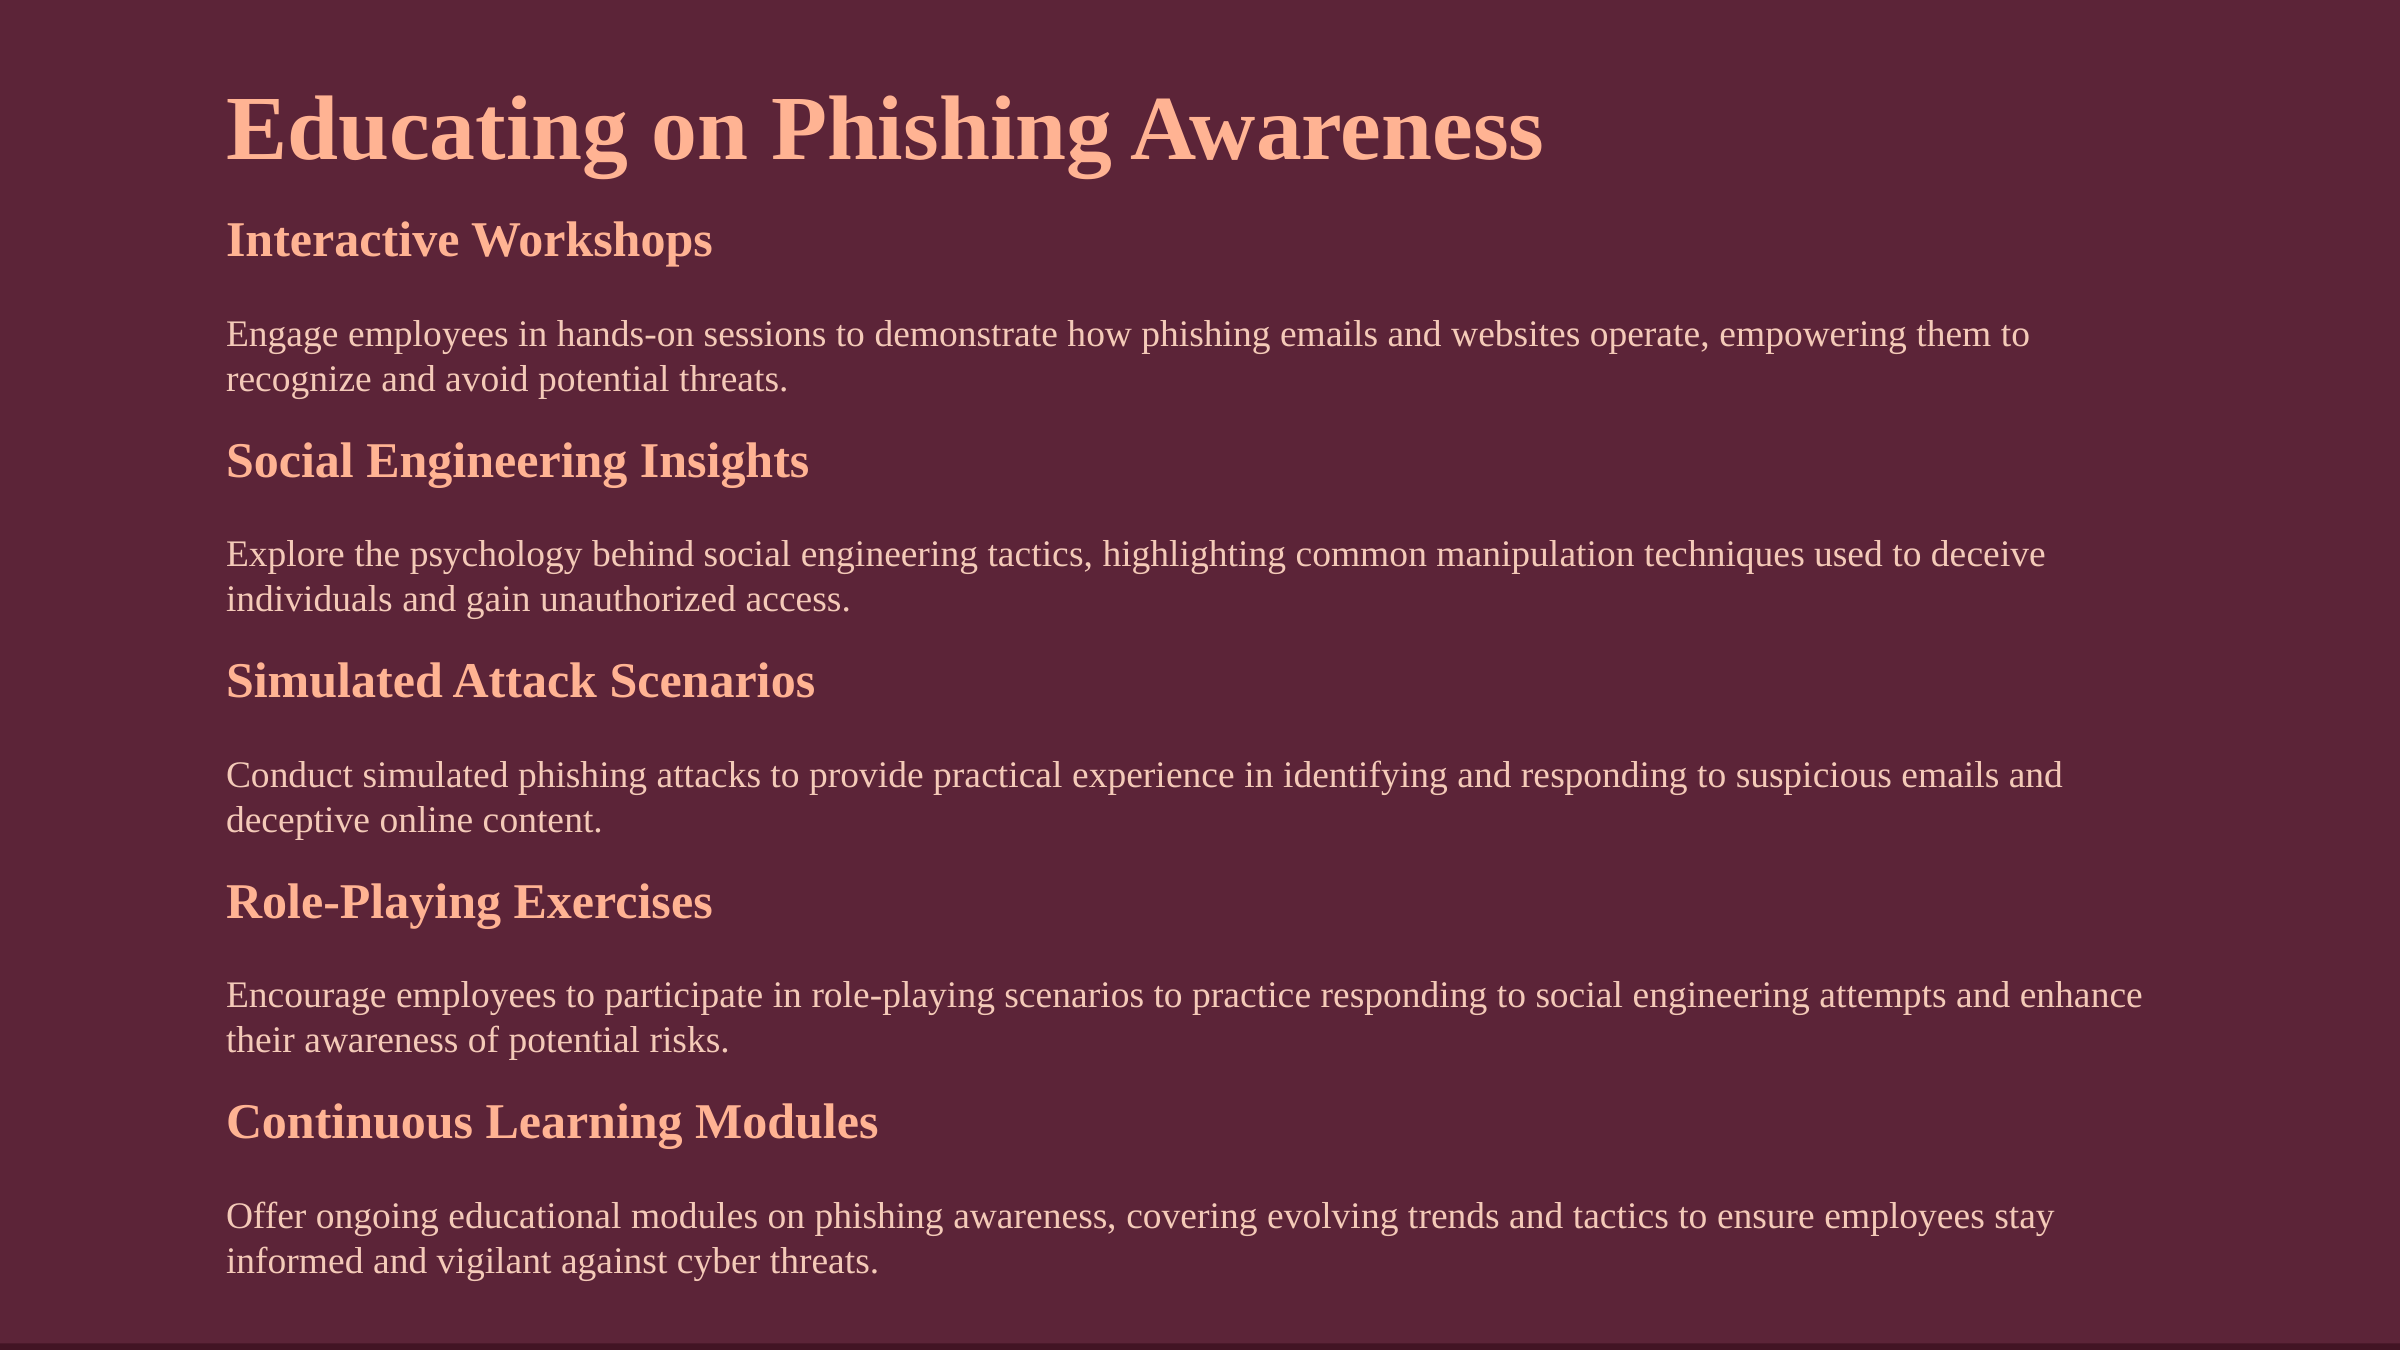

Educating on Phishing Awareness
Interactive Workshops
Engage employees in hands-on sessions to demonstrate how phishing emails and websites operate, empowering them to recognize and avoid potential threats.
Social Engineering Insights
Explore the psychology behind social engineering tactics, highlighting common manipulation techniques used to deceive individuals and gain unauthorized access.
Simulated Attack Scenarios
Conduct simulated phishing attacks to provide practical experience in identifying and responding to suspicious emails and deceptive online content.
Role-Playing Exercises
Encourage employees to participate in role-playing scenarios to practice responding to social engineering attempts and enhance their awareness of potential risks.
Continuous Learning Modules
Offer ongoing educational modules on phishing awareness, covering evolving trends and tactics to ensure employees stay informed and vigilant against cyber threats.